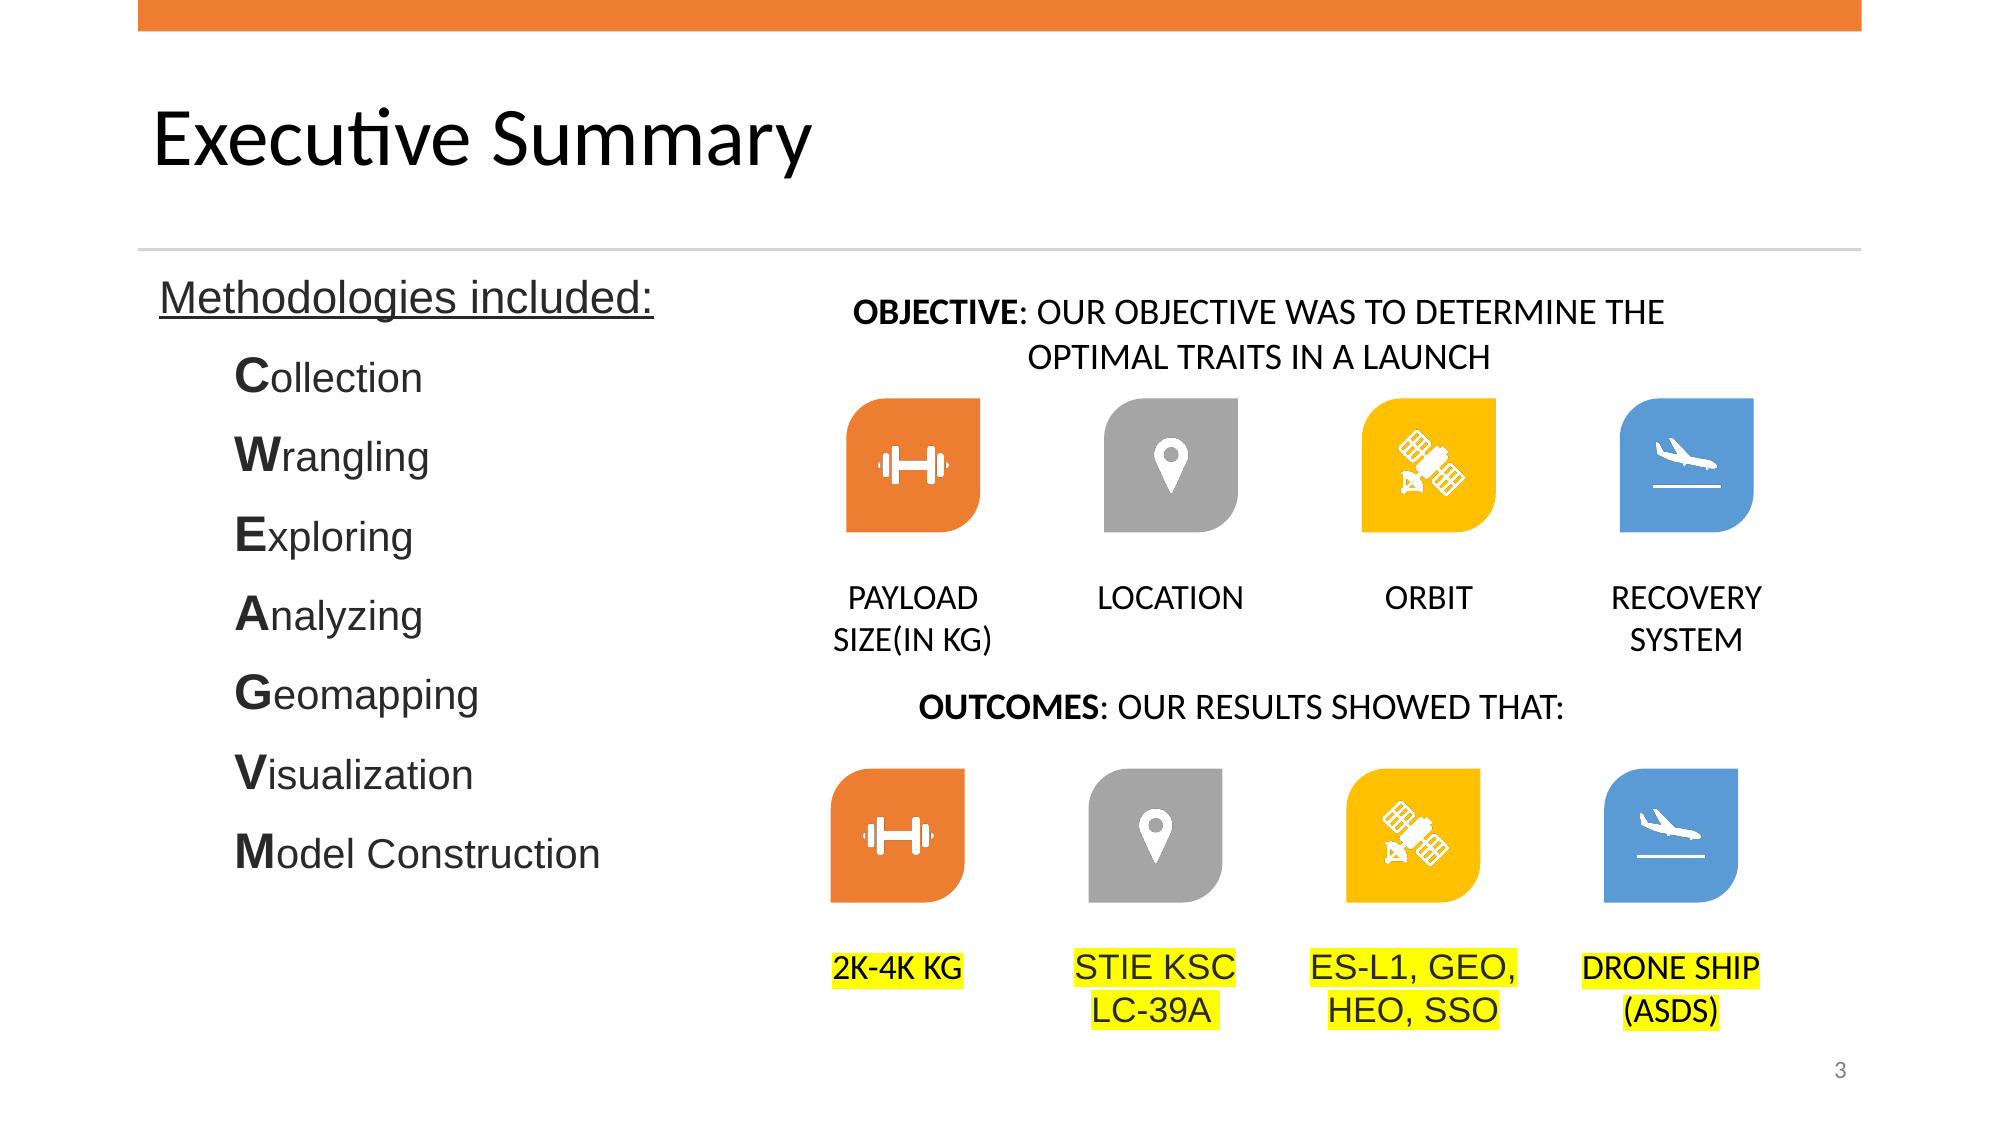

Executive Summary

Methodologies included:
Collection
Wrangling
Exploring
Analyzing
Geomapping
Visualization
Model Construction
Objective: our objective was to determine The optimal traits in a launch
Payload size(in kg)
Location
Orbit
Recovery System
Outcomes: our results showed that:
2k-4k KG
Stie KSC LC-39A
ES-L1, GEO, HEO, SSO
Drone Ship (ASDS)
3